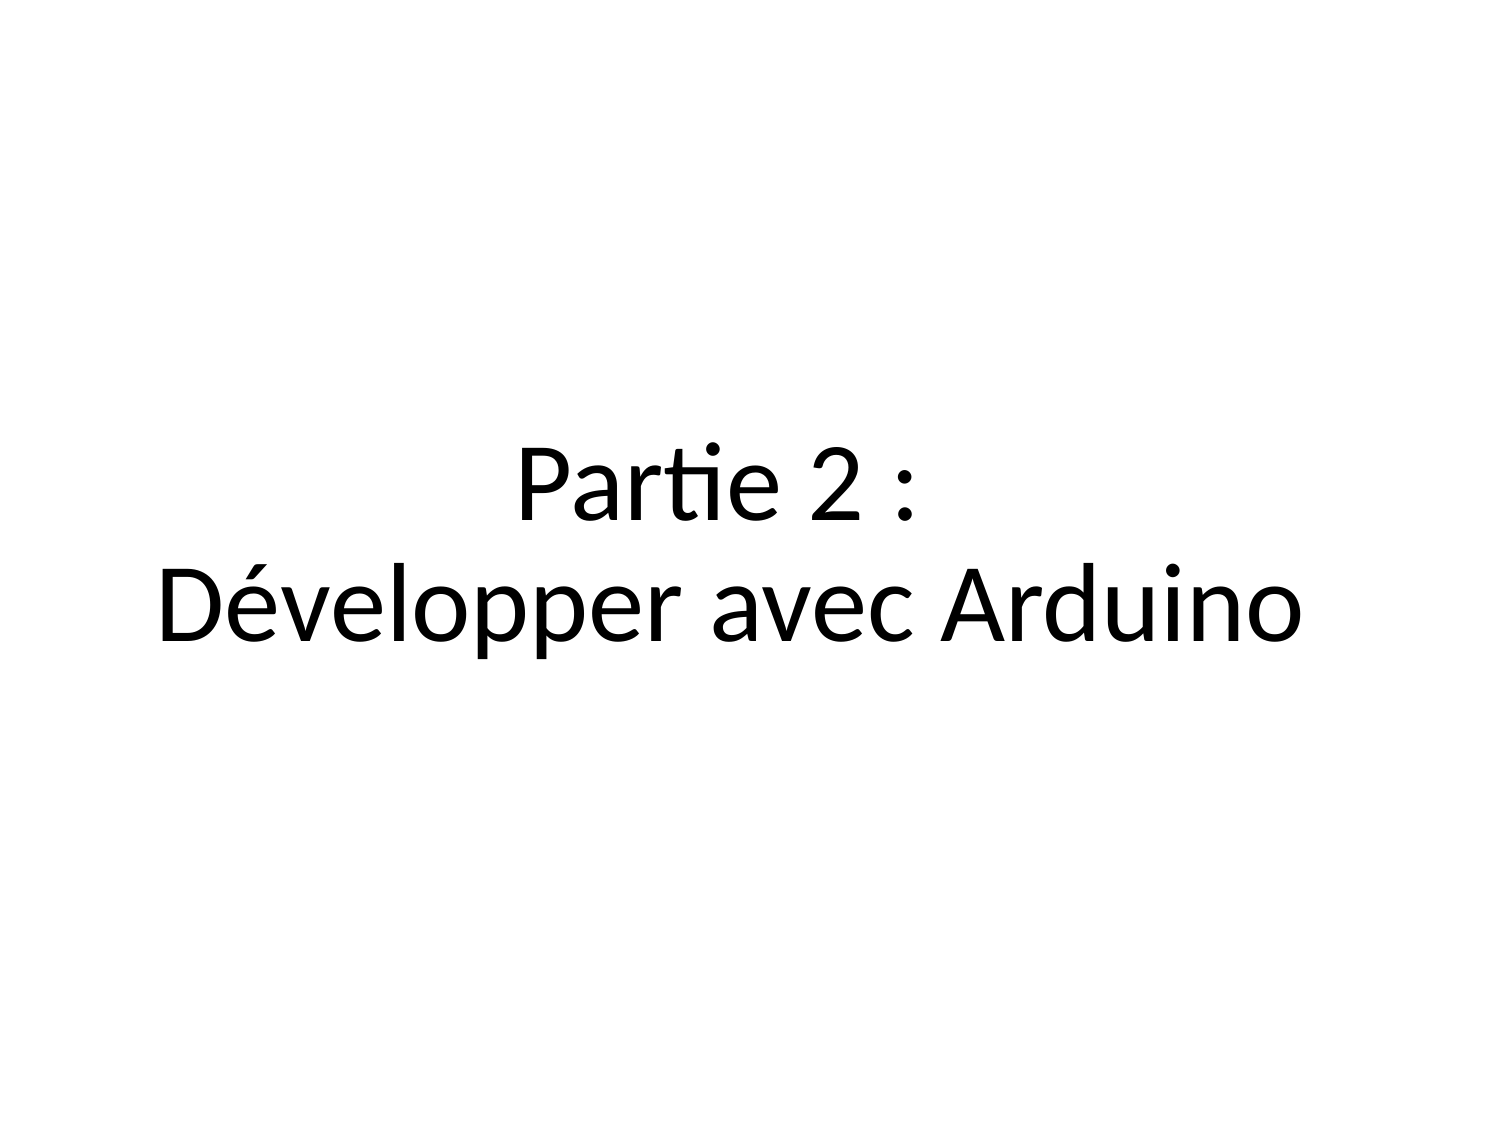

# Partie 2 : Développer avec Arduino